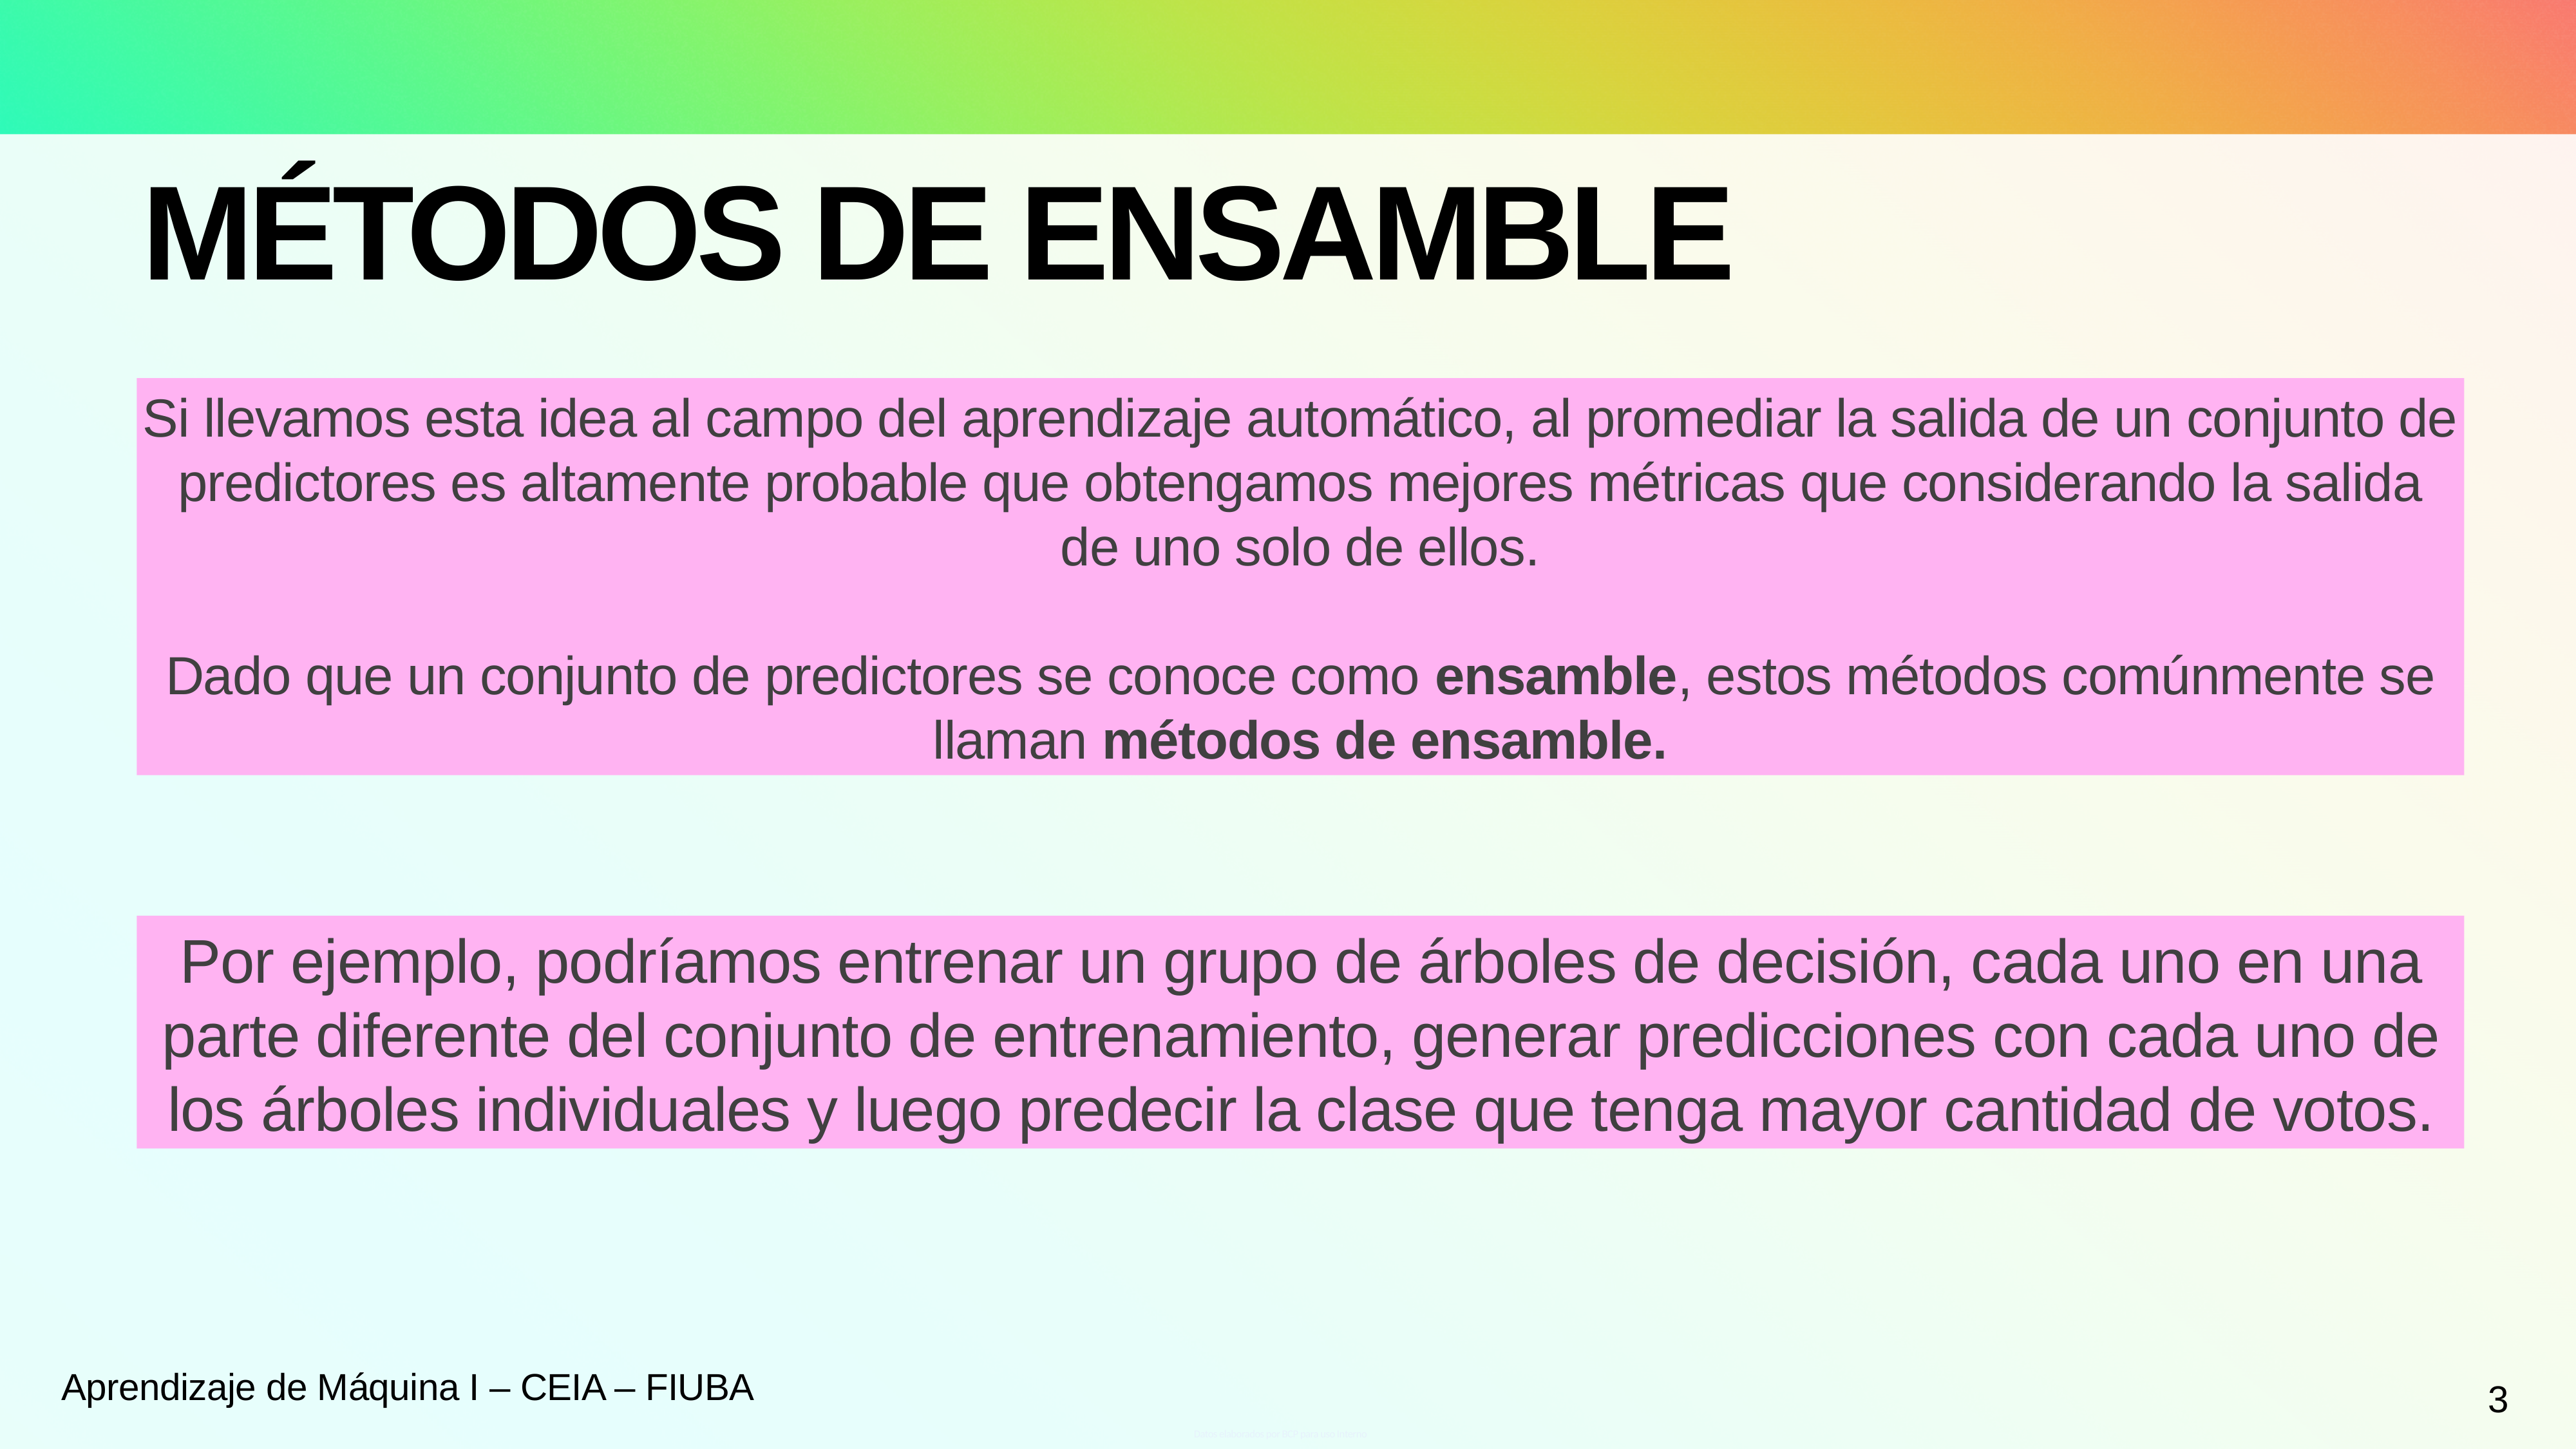

# Métodos de ensamble
Si llevamos esta idea al campo del aprendizaje automático, al promediar la salida de un conjunto de predictores es altamente probable que obtengamos mejores métricas que considerando la salida de uno solo de ellos.

Dado que un conjunto de predictores se conoce como ensamble, estos métodos comúnmente se llaman métodos de ensamble.
Por ejemplo, podríamos entrenar un grupo de árboles de decisión, cada uno en una parte diferente del conjunto de entrenamiento, generar predicciones con cada uno de los árboles individuales y luego predecir la clase que tenga mayor cantidad de votos.
Aprendizaje de Máquina I – CEIA – FIUBA
3